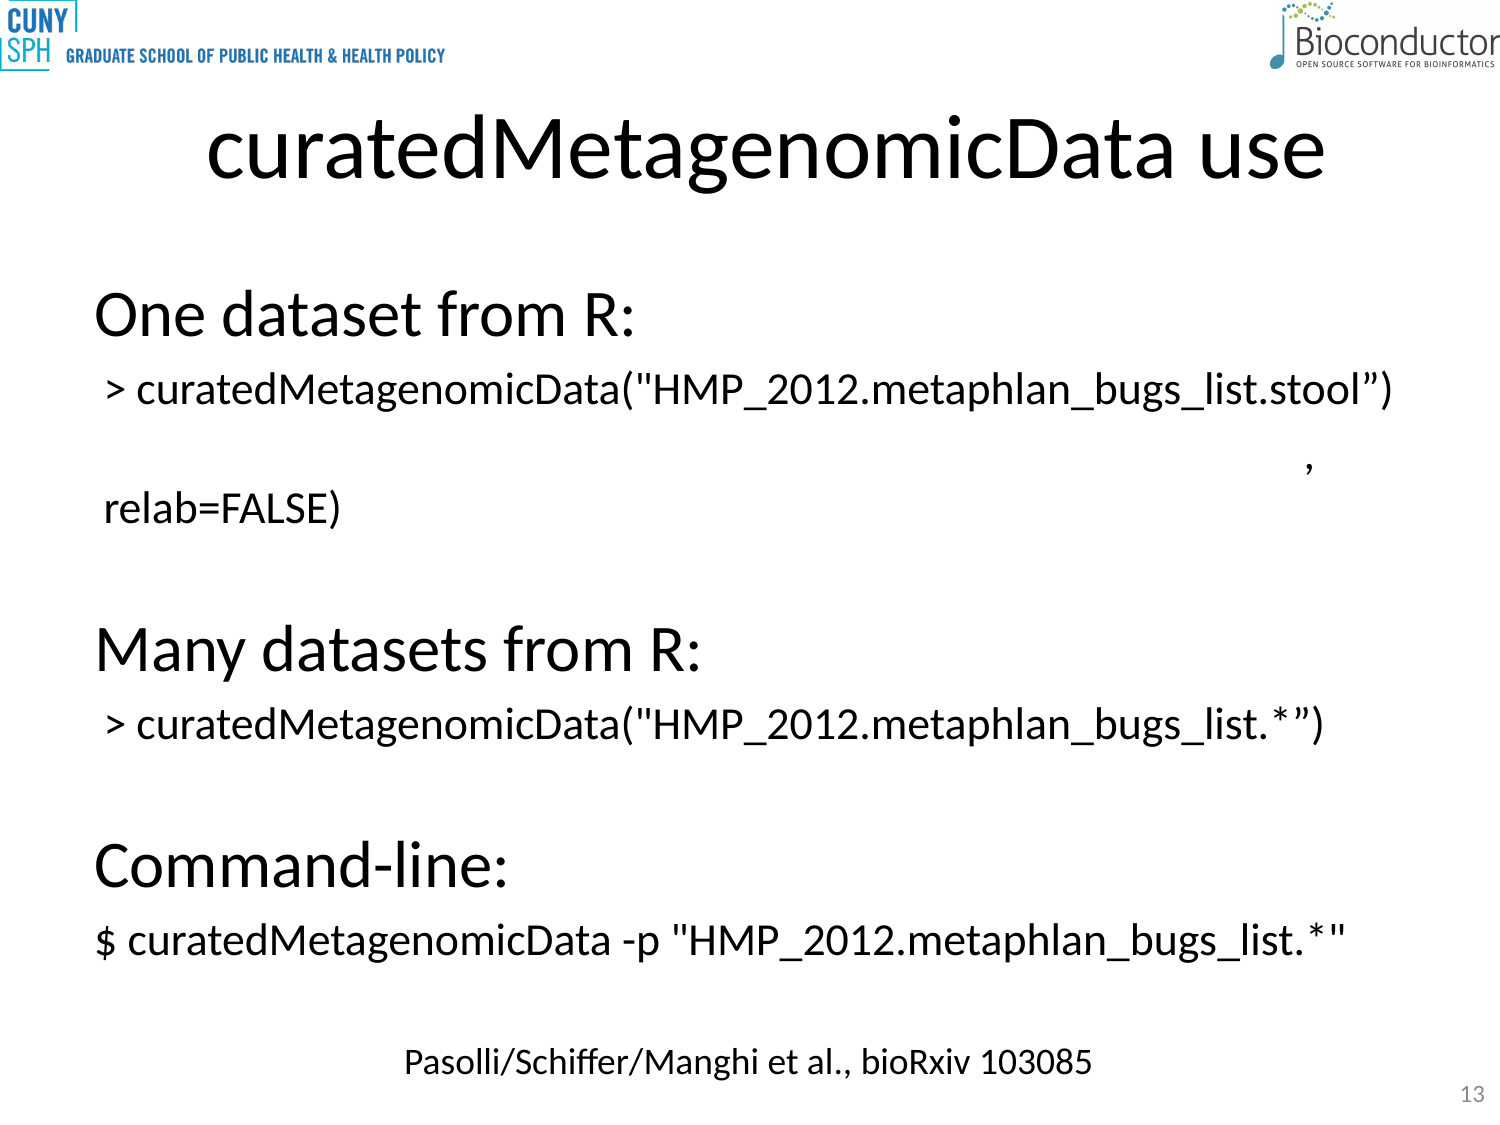

curatedMetagenomicData use
One dataset from R:
> curatedMetagenomicData("HMP_2012.metaphlan_bugs_list.stool”)
								, relab=FALSE)

Many datasets from R:
> curatedMetagenomicData("HMP_2012.metaphlan_bugs_list.*”)

Command-line:
$ curatedMetagenomicData -p "HMP_2012.metaphlan_bugs_list.*"
Pasolli/Schiffer/Manghi et al., bioRxiv 103085
13